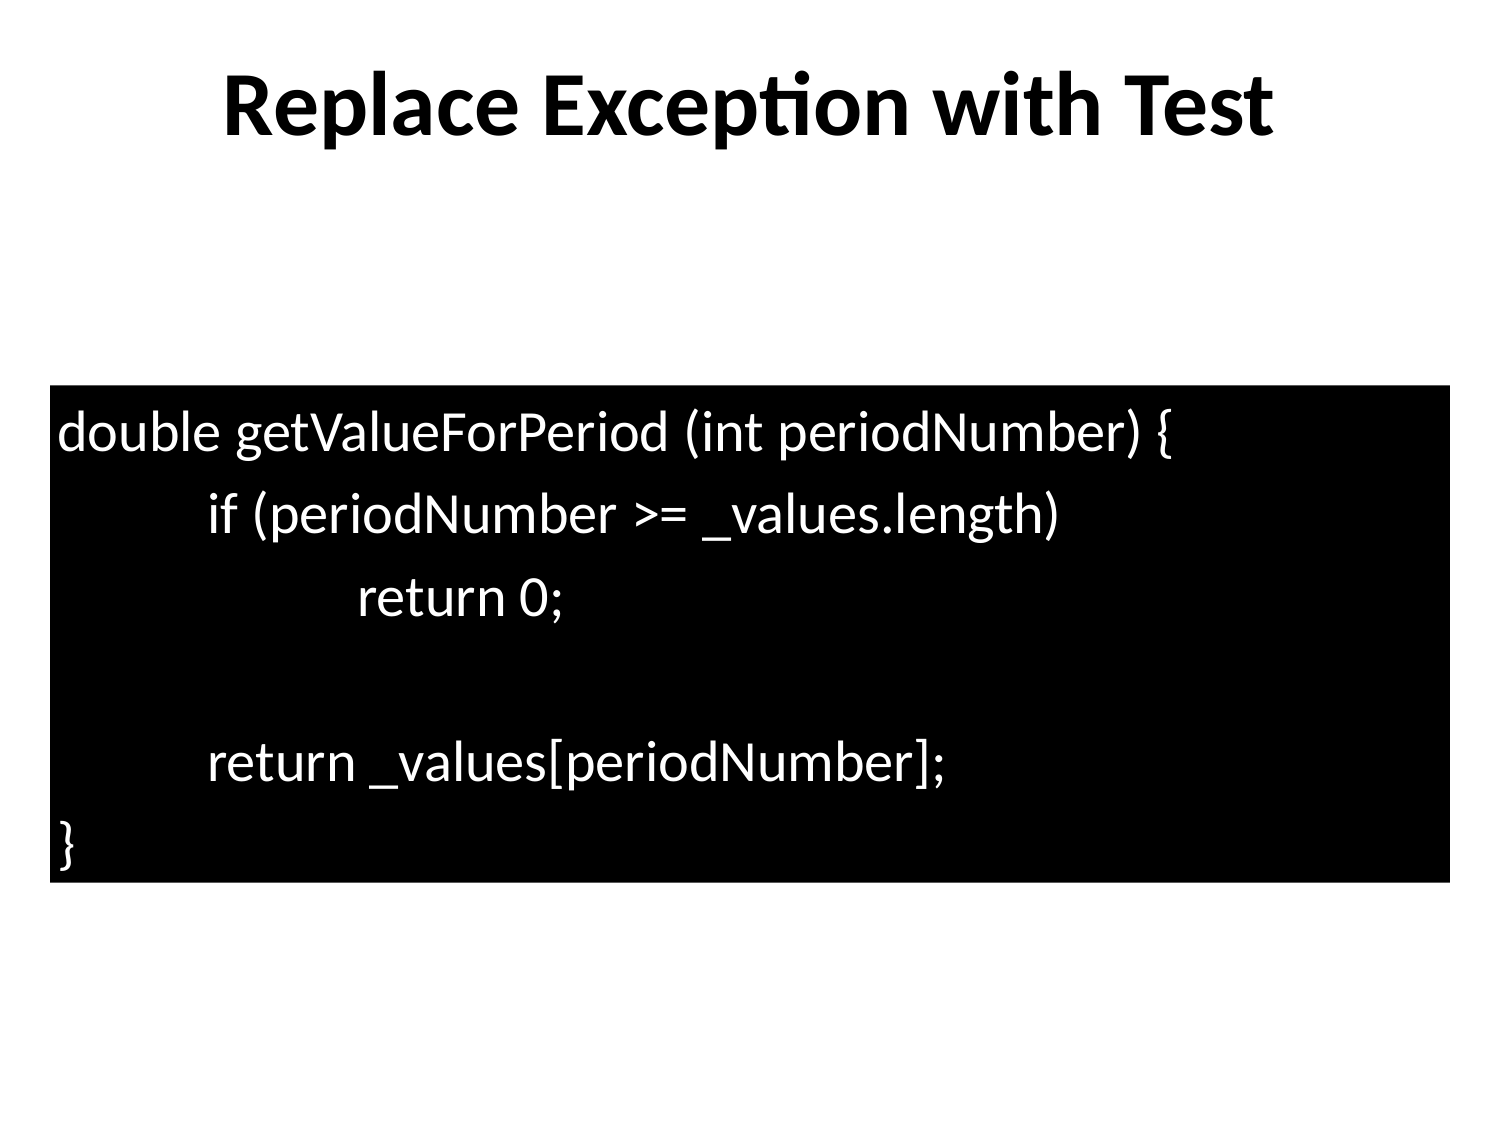

# Replace Exception with Test
double getValueForPeriod (int periodNumber) {
  	if (periodNumber >= _values.length)
		return 0;

	return _values[periodNumber];
}